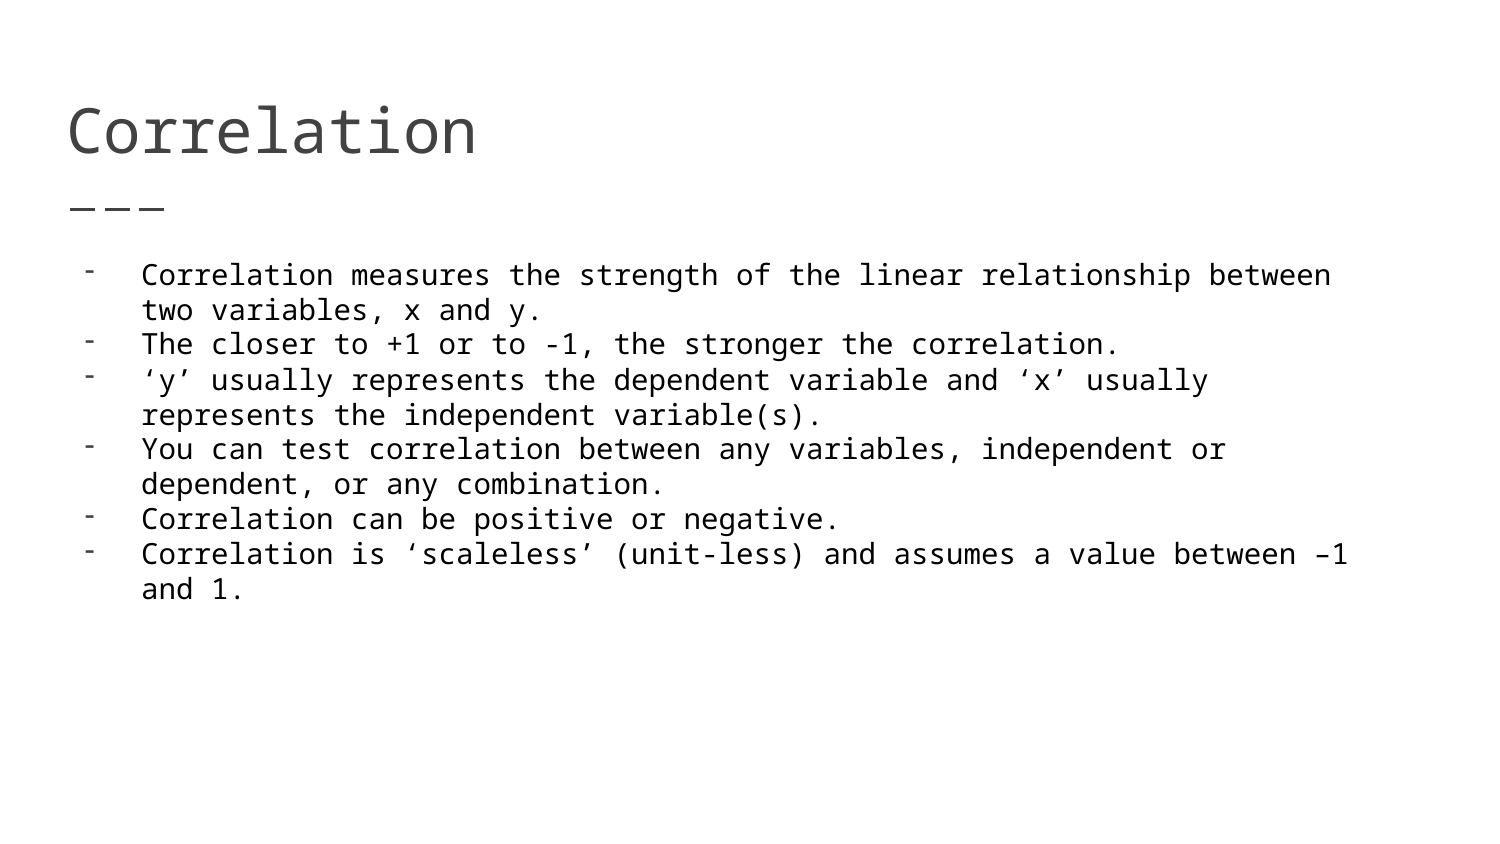

# Correlation
Correlation measures the strength of the linear relationship between two variables, x and y.
The closer to +1 or to -1, the stronger the correlation.
‘y’ usually represents the dependent variable and ‘x’ usually represents the independent variable(s).
You can test correlation between any variables, independent or dependent, or any combination.
Correlation can be positive or negative.
Correlation is ‘scaleless’ (unit-less) and assumes a value between –1 and 1.